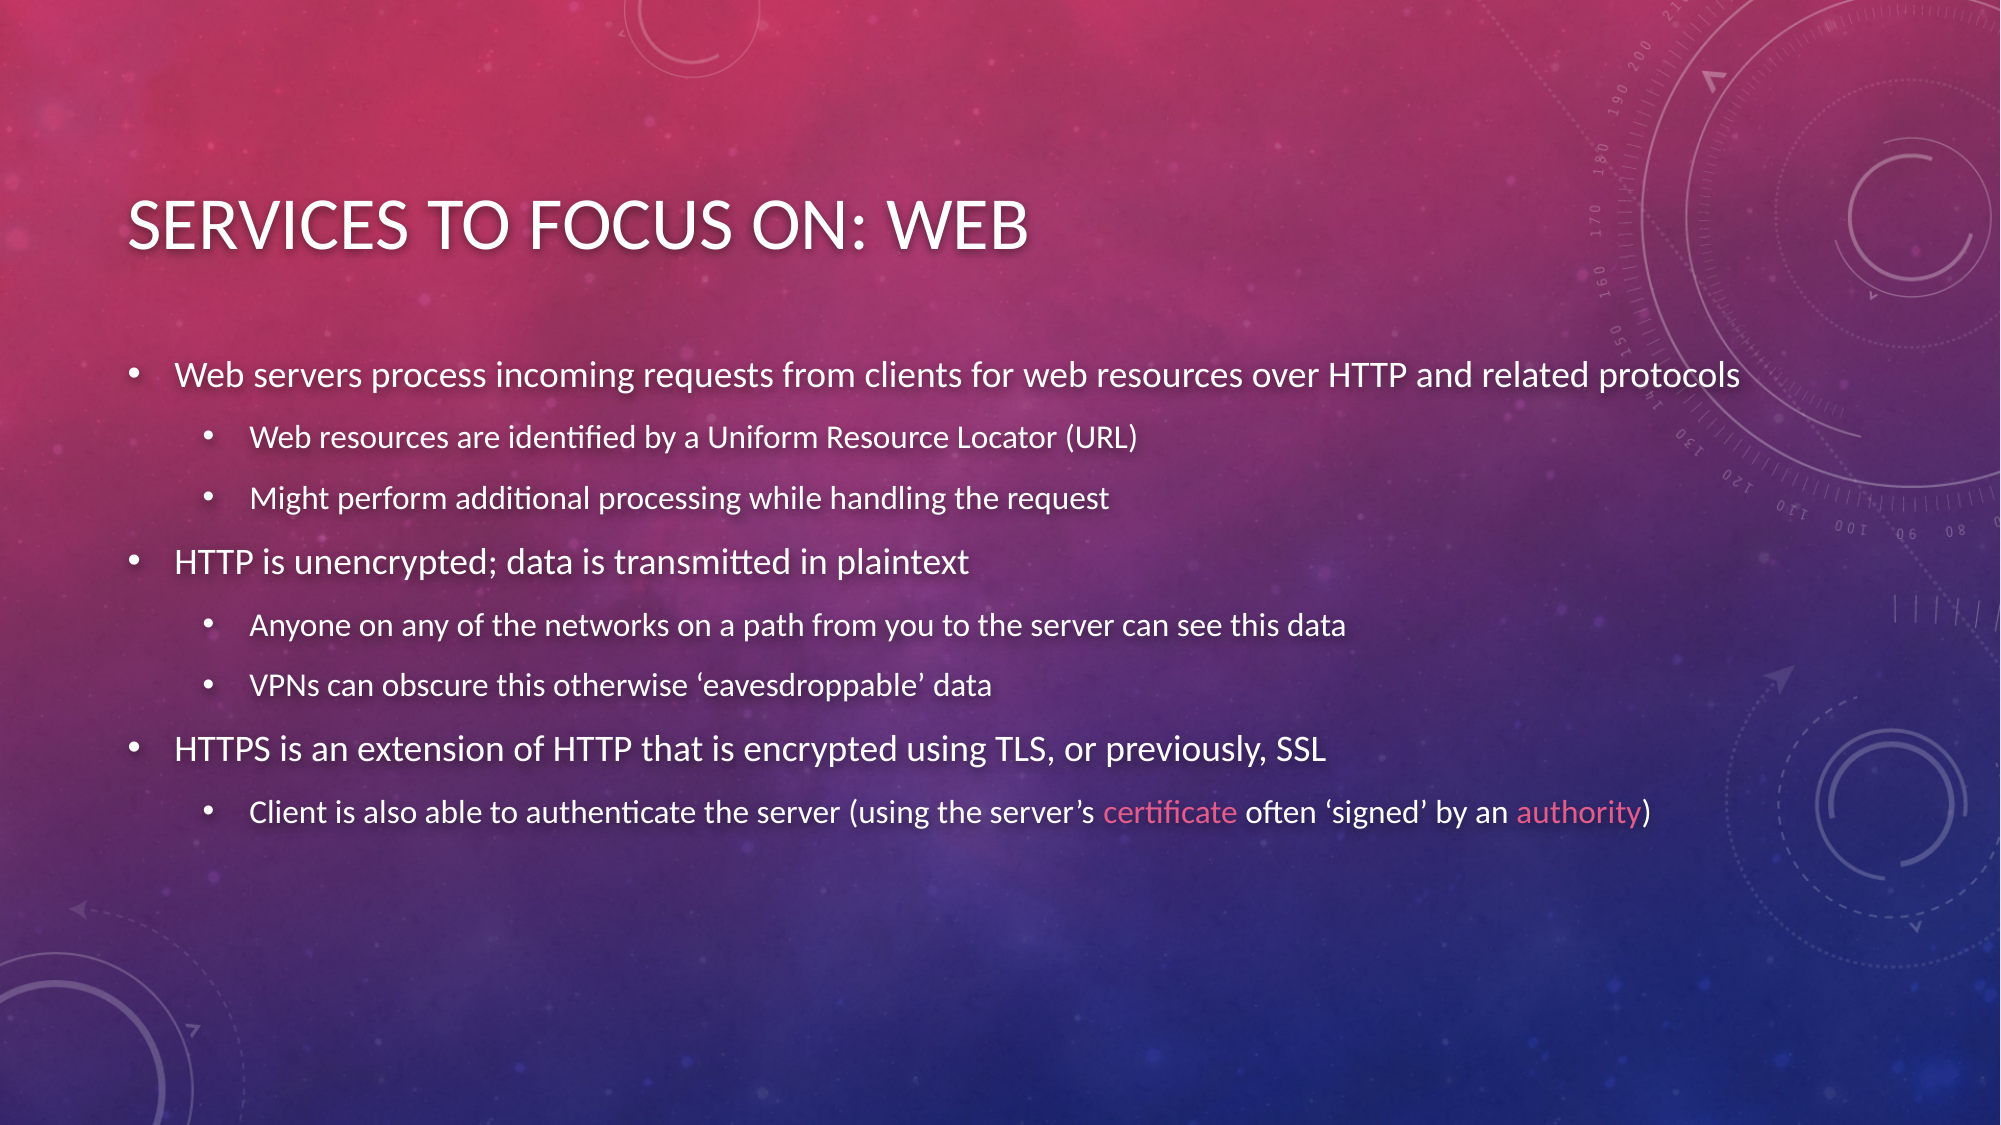

# SERVICES TO FOCUS ON: WEB
Web servers process incoming requests from clients for web resources over HTTP and related protocols
Web resources are identified by a Uniform Resource Locator (URL)
Might perform additional processing while handling the request
HTTP is unencrypted; data is transmitted in plaintext
Anyone on any of the networks on a path from you to the server can see this data
VPNs can obscure this otherwise ‘eavesdroppable’ data
HTTPS is an extension of HTTP that is encrypted using TLS, or previously, SSL
Client is also able to authenticate the server (using the server’s certificate often ‘signed’ by an authority)